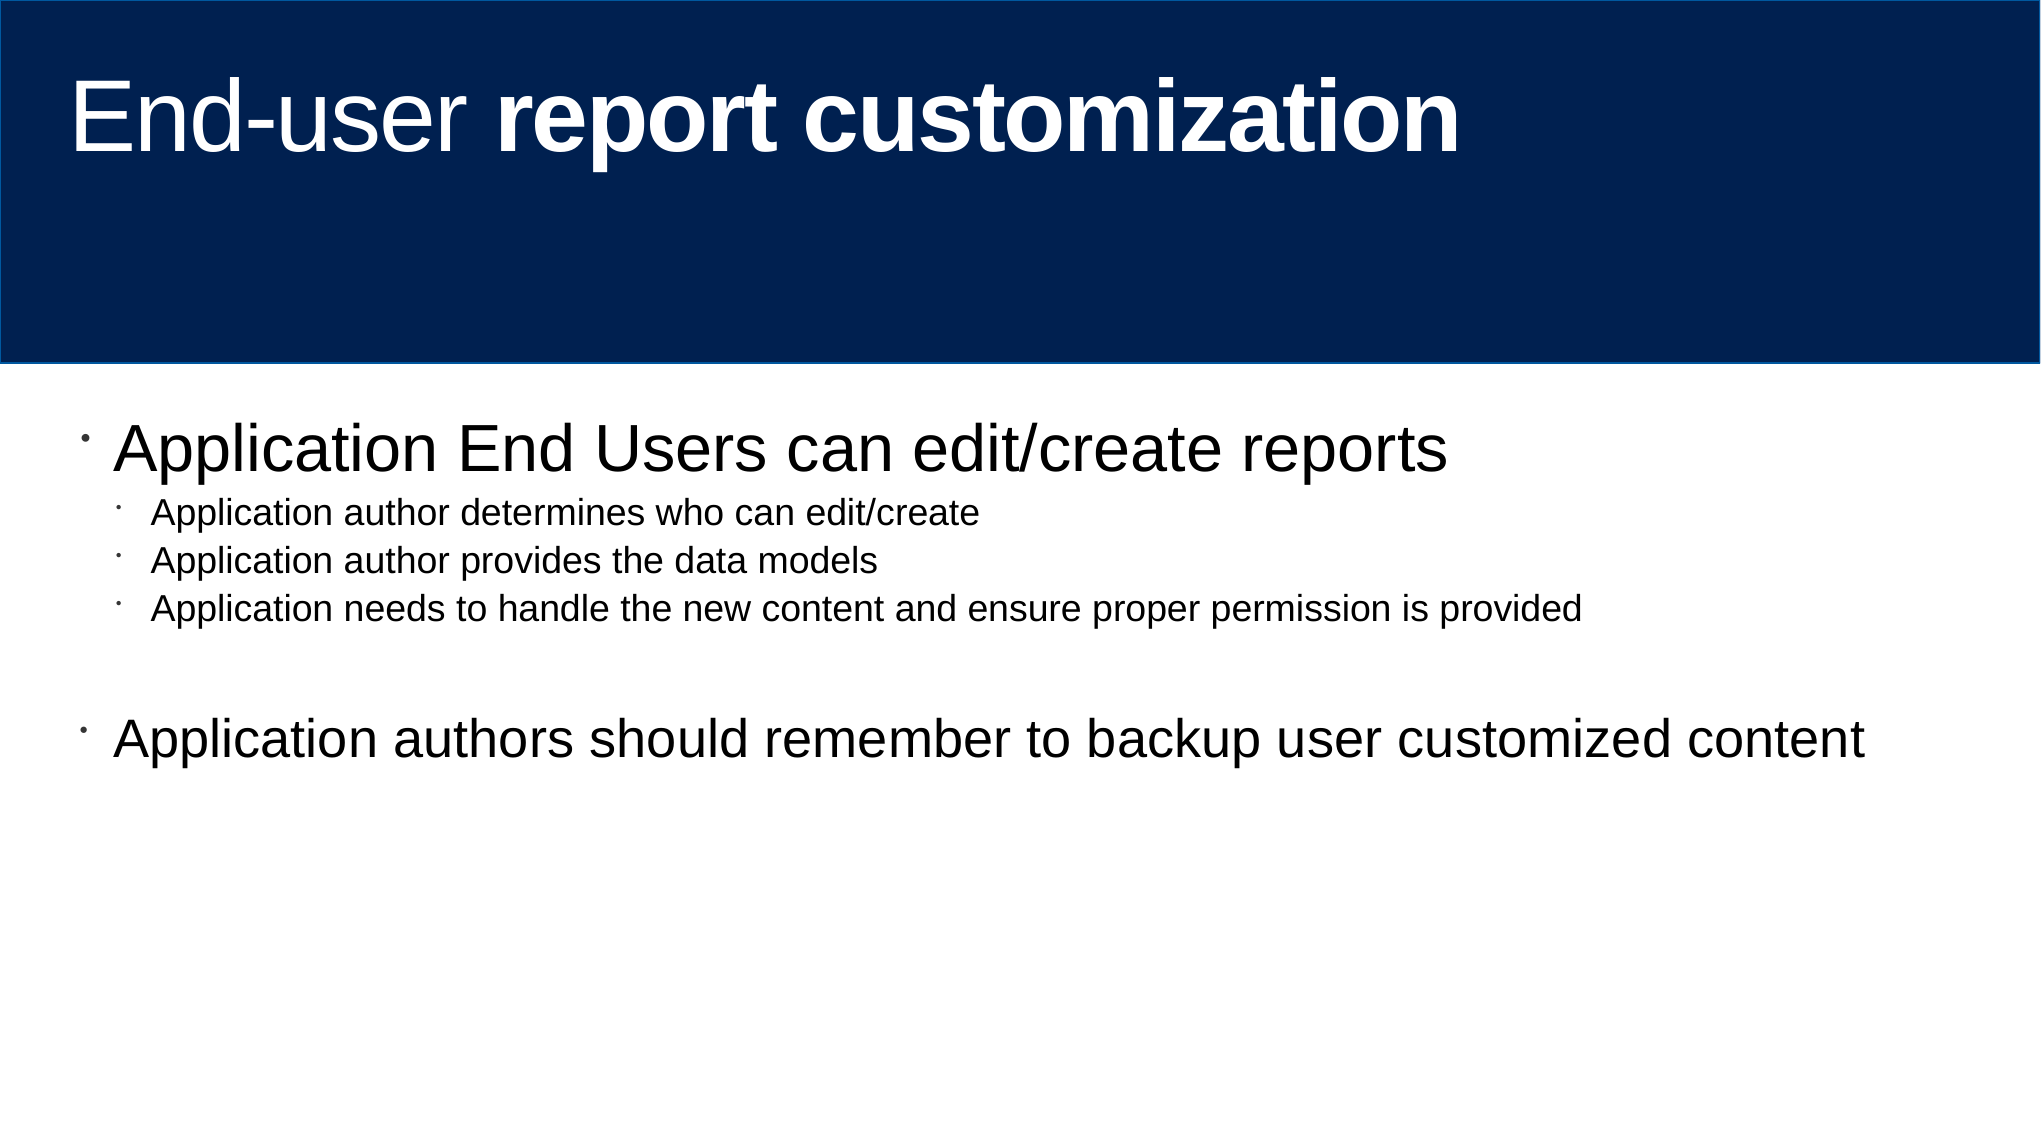

# End-user report customization
Application End Users can edit/create reports
Application author determines who can edit/create
Application author provides the data models
Application needs to handle the new content and ensure proper permission is provided

Application authors should remember to backup user customized content